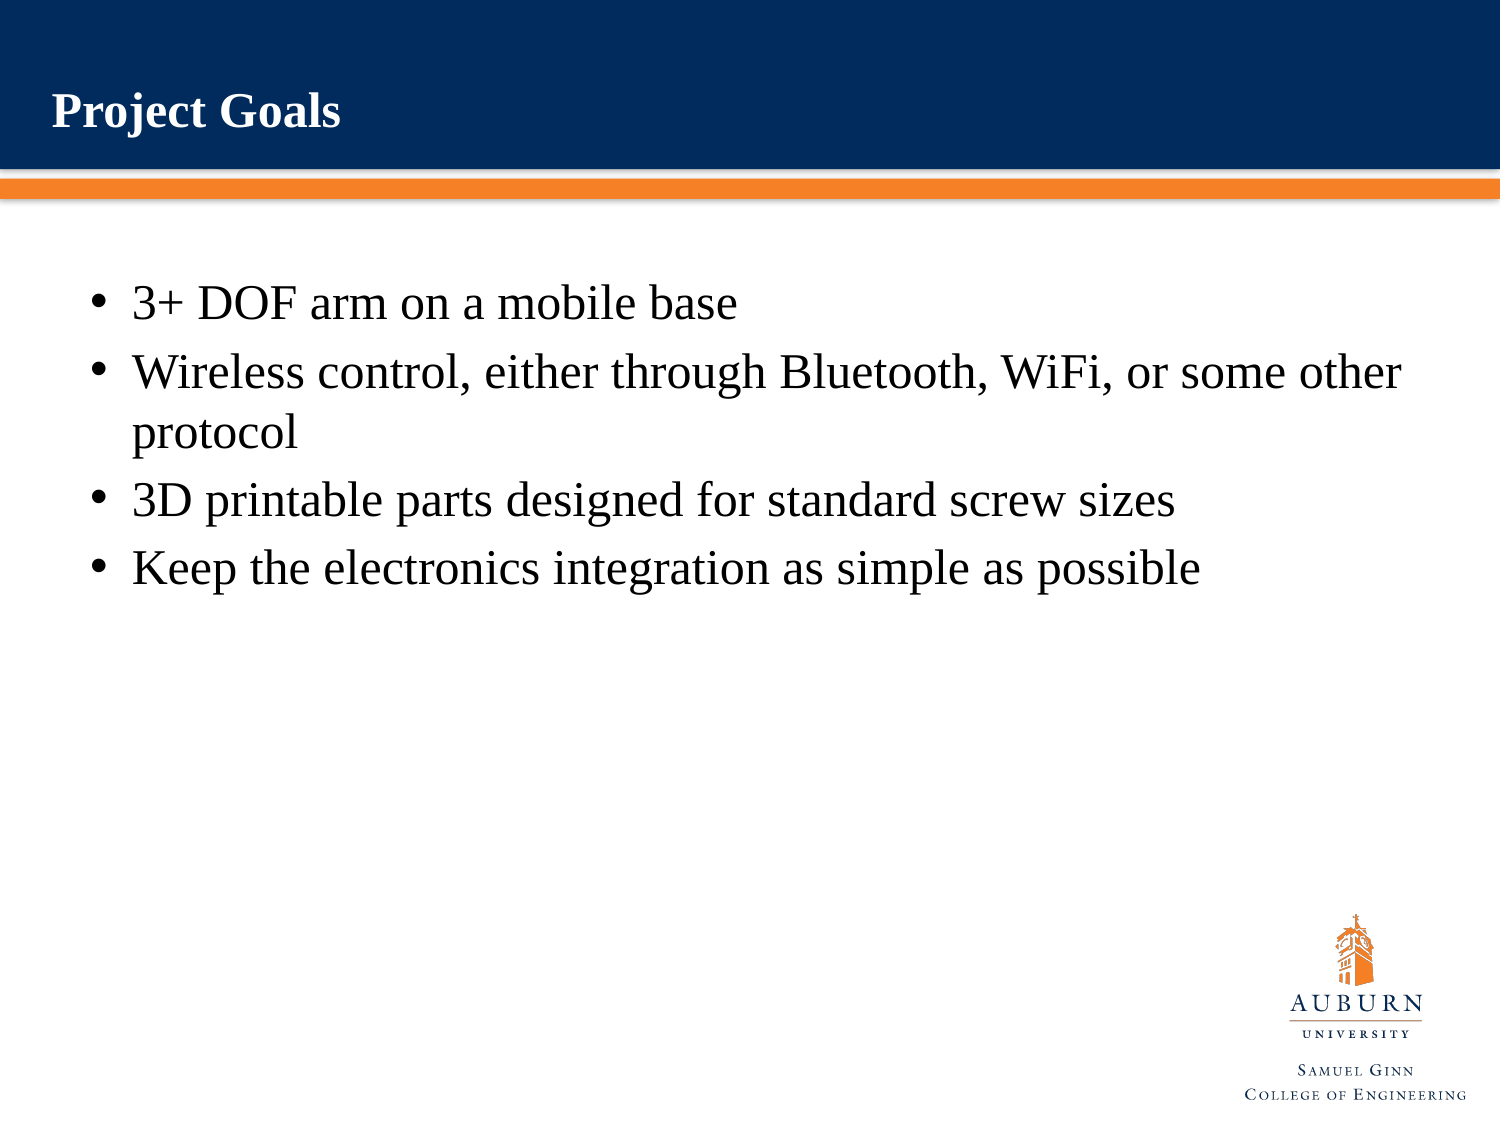

Project Goals
3+ DOF arm on a mobile base
Wireless control, either through Bluetooth, WiFi, or some other protocol
3D printable parts designed for standard screw sizes
Keep the electronics integration as simple as possible